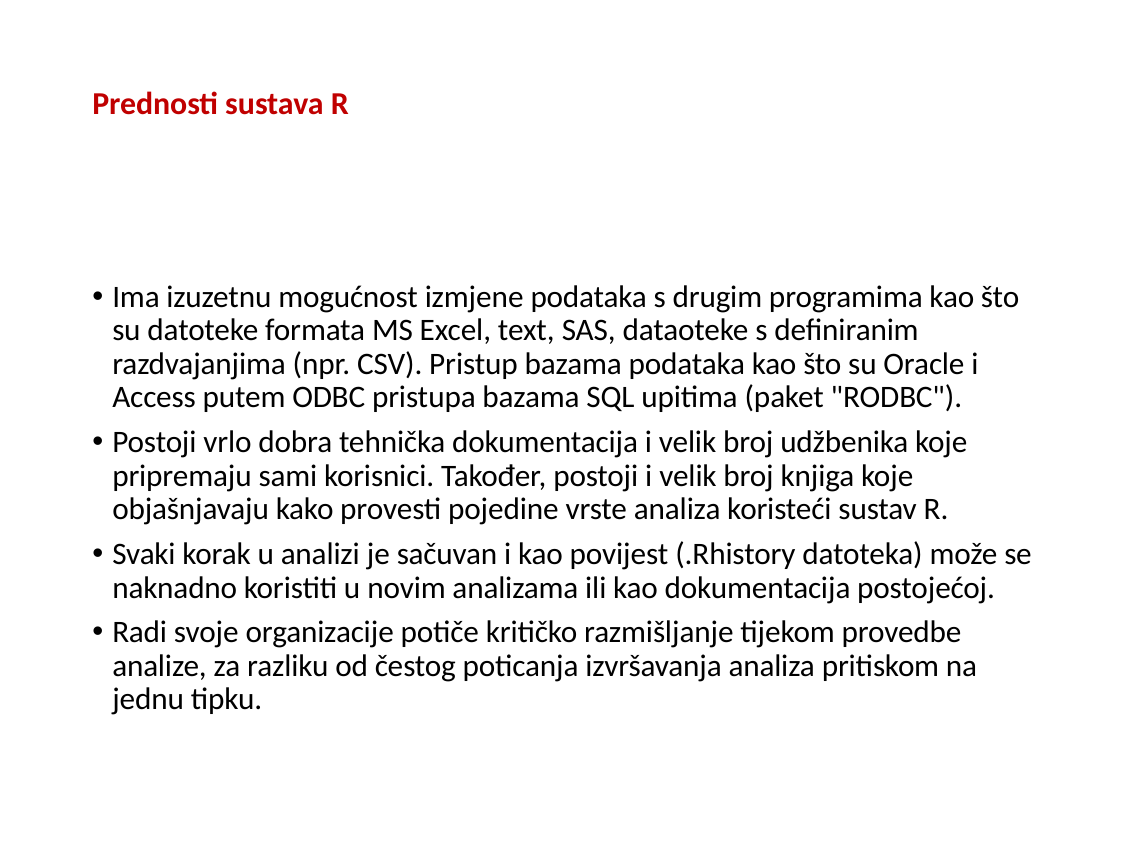

# Prednosti sustava R

Ima izuzetnu mogućnost izmjene podataka s drugim programima kao što su datoteke formata MS Excel, text, SAS, dataoteke s definiranim razdvajanjima (npr. CSV). Pristup bazama podataka kao što su Oracle i Access putem ODBC pristupa bazama SQL upitima (paket "RODBC").
Postoji vrlo dobra tehnička dokumentacija i velik broj udžbenika koje pripremaju sami korisnici. Također, postoji i velik broj knjiga koje objašnjavaju kako provesti pojedine vrste analiza koristeći sustav R.
Svaki korak u analizi je sačuvan i kao povijest (.Rhistory datoteka) može se naknadno koristiti u novim analizama ili kao dokumentacija postojećoj.
Radi svoje organizacije potiče kritičko razmišljanje tijekom provedbe analize, za razliku od čestog poticanja izvršavanja analiza pritiskom na jednu tipku.